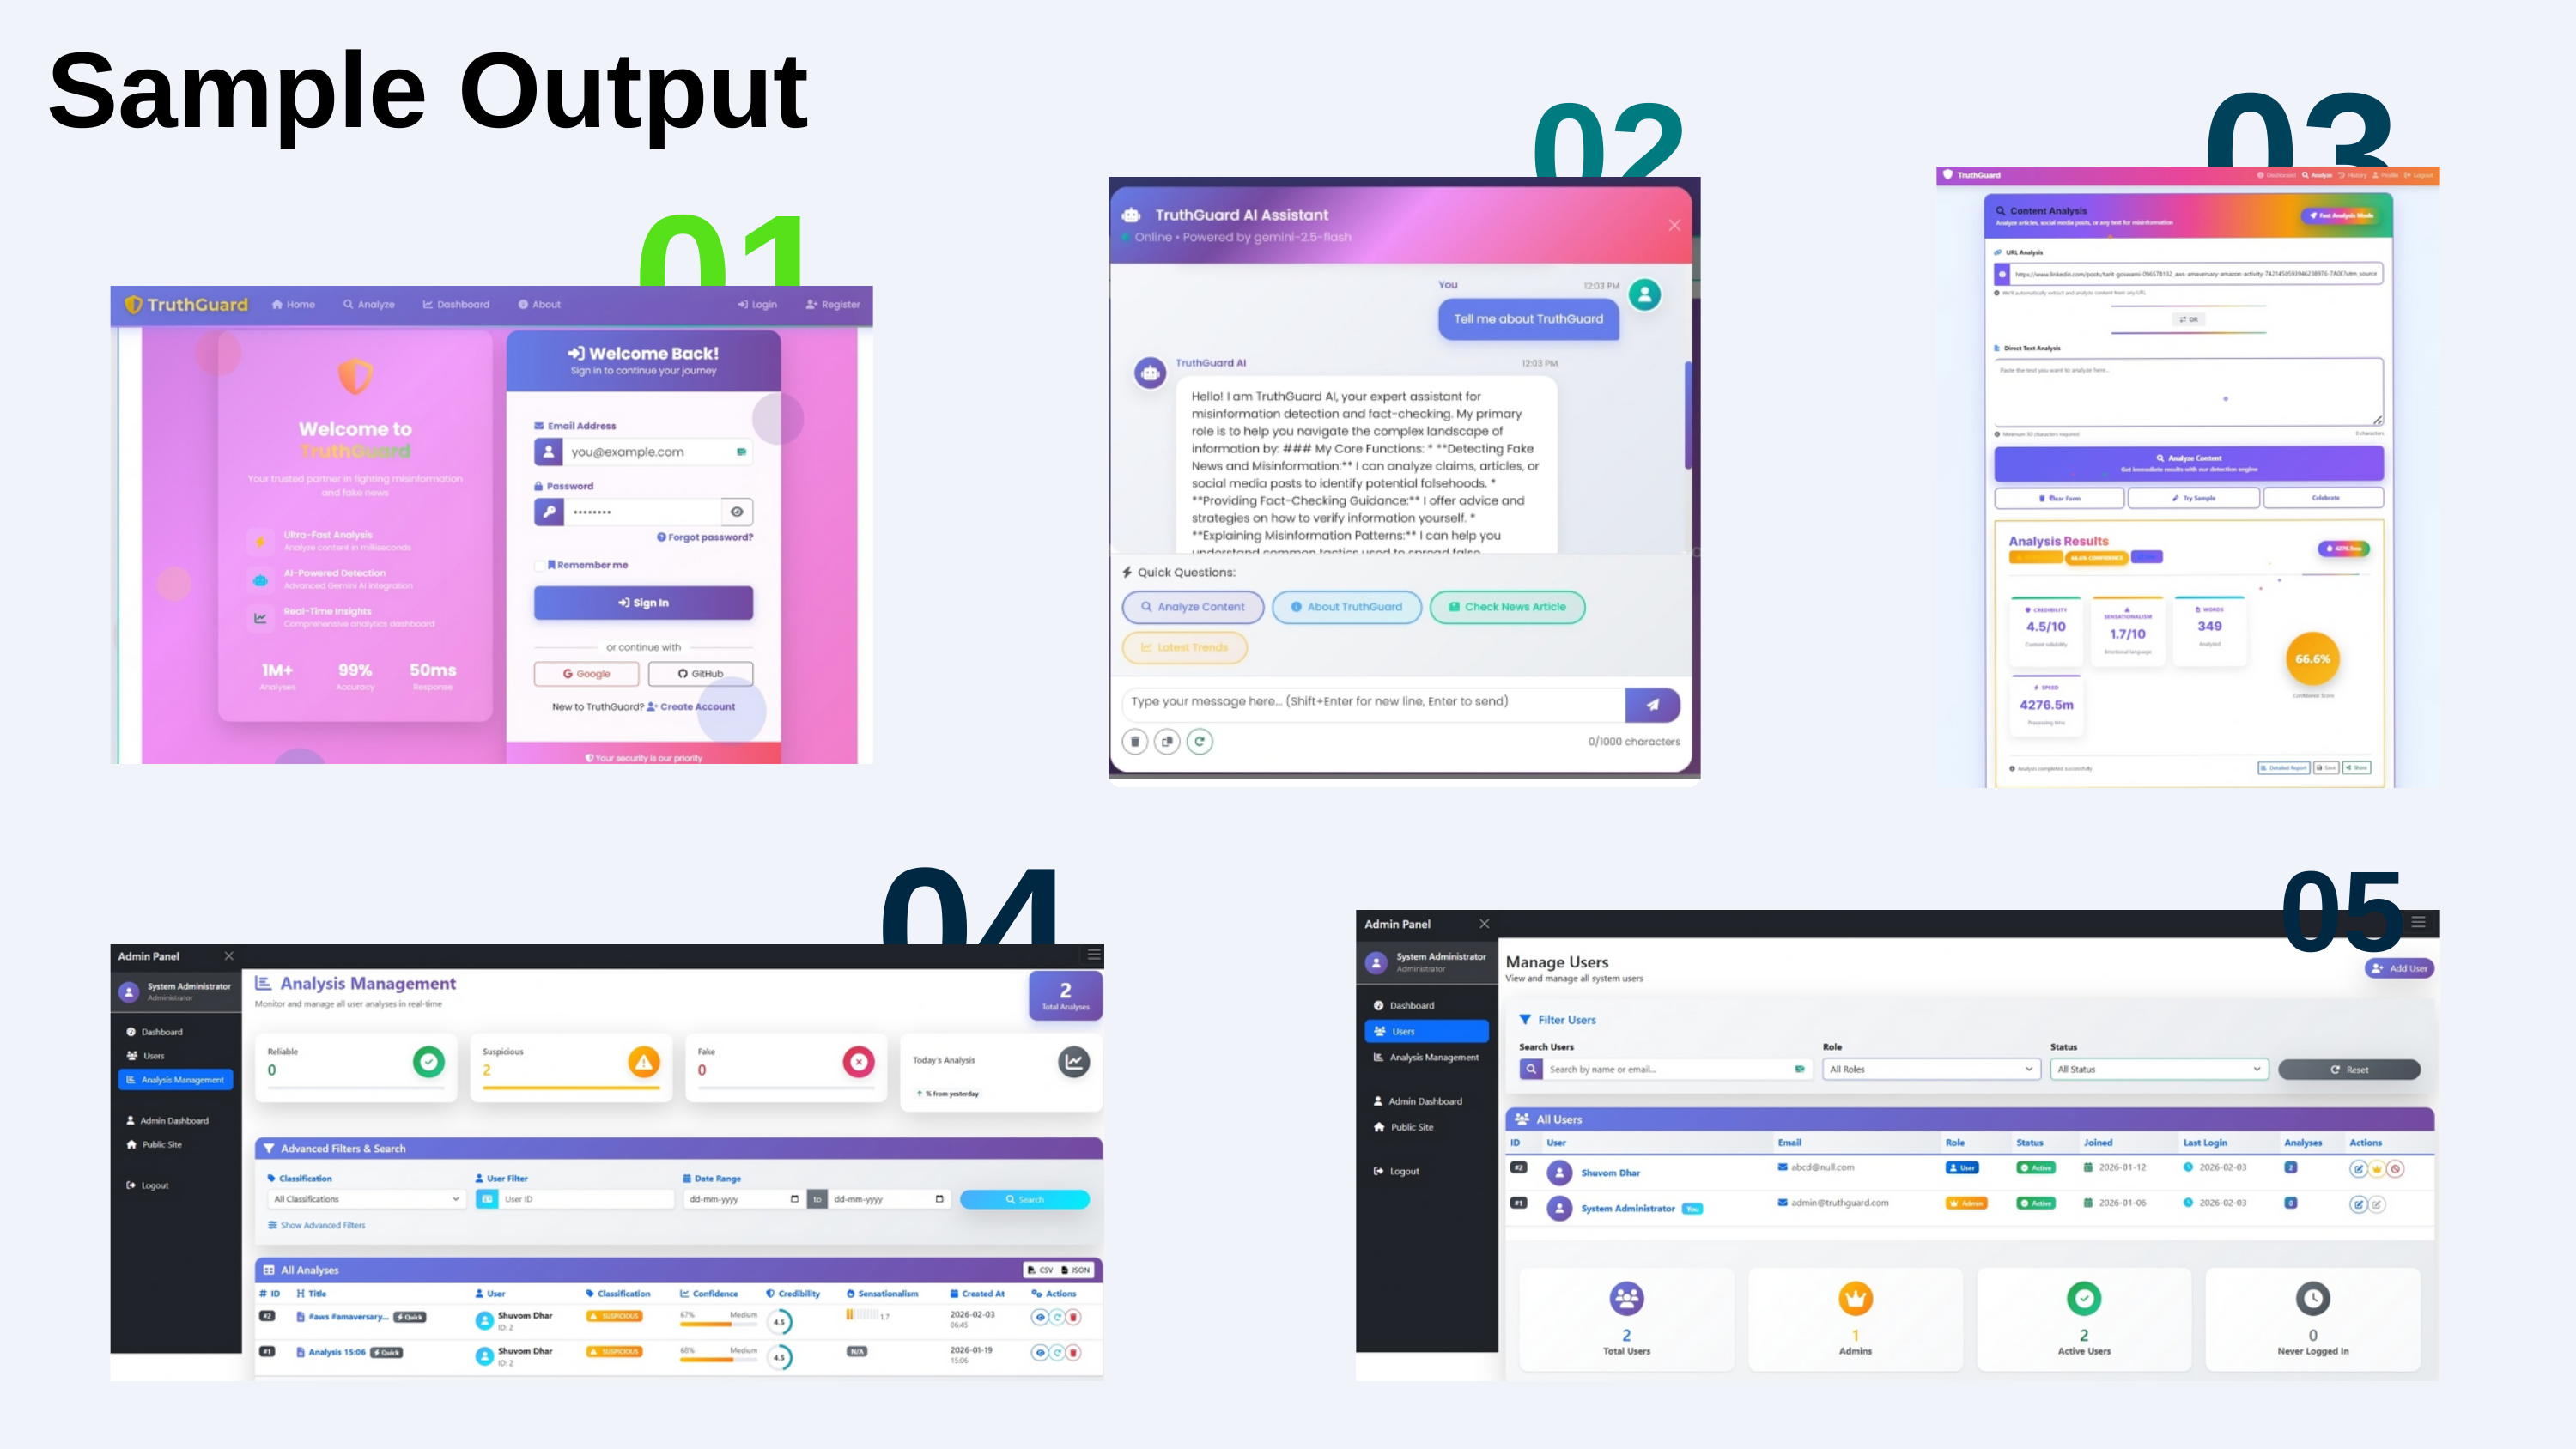

Sample Output
03

02

01

04

05